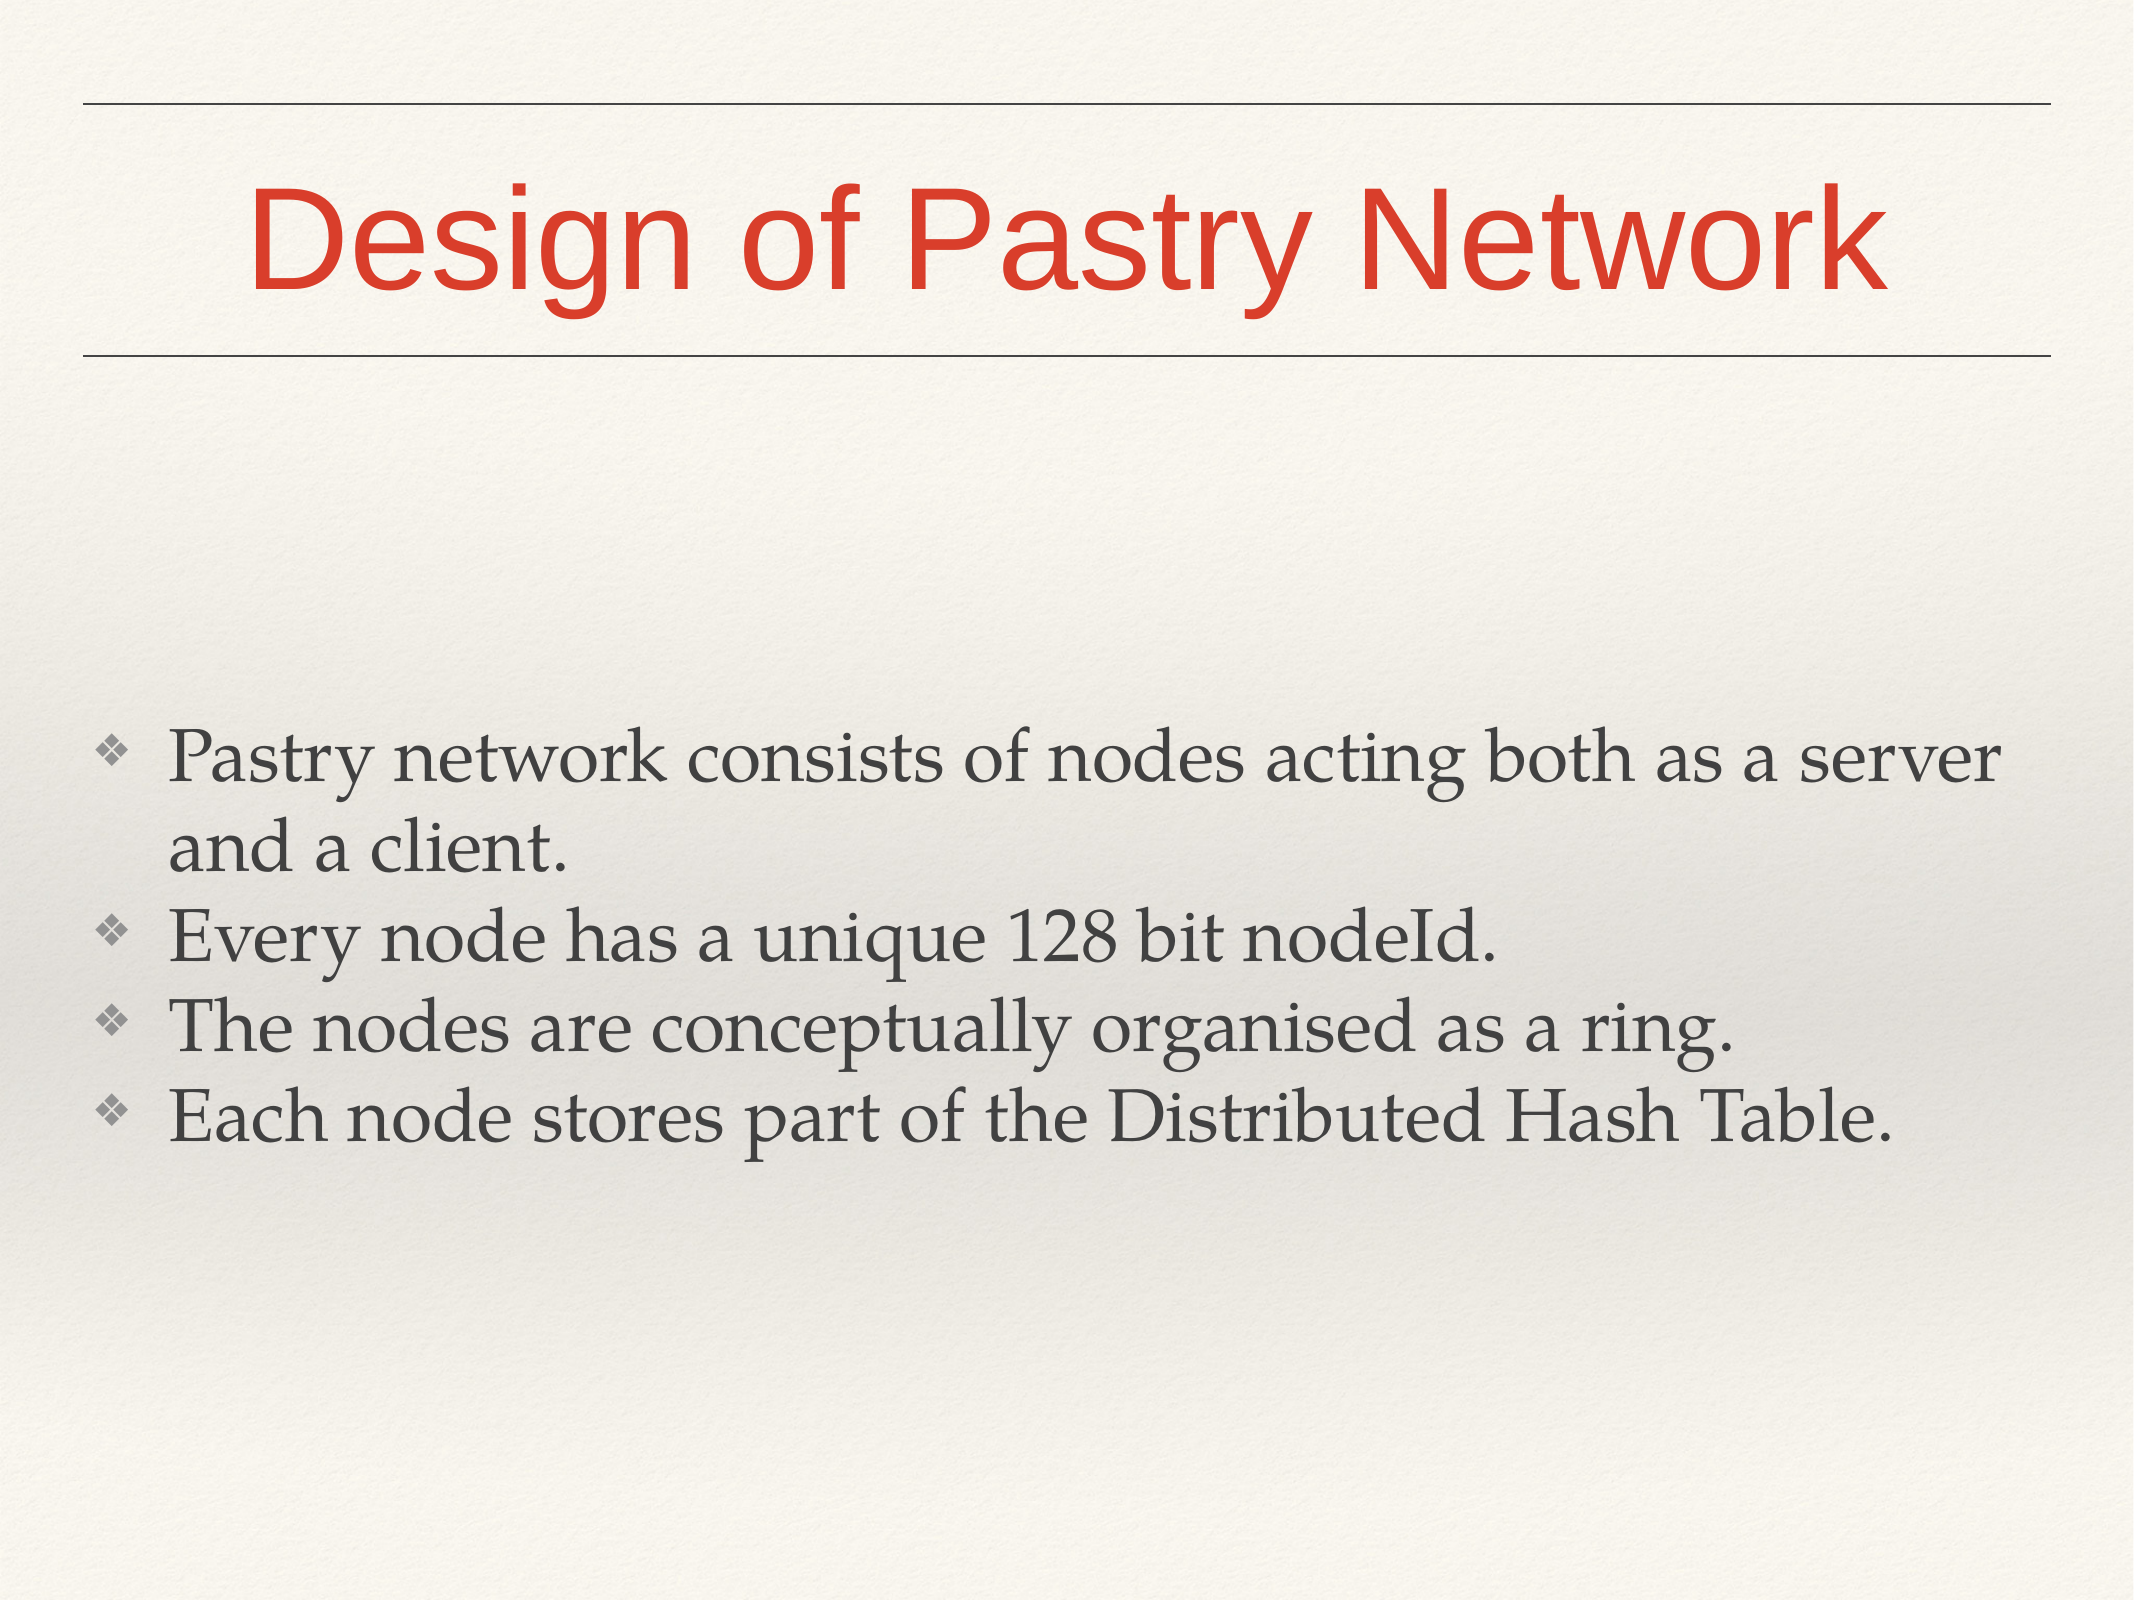

Design of Pastry Network
Pastry network consists of nodes acting both as a server and a client.
Every node has a unique 128 bit nodeId.
The nodes are conceptually organised as a ring.
Each node stores part of the Distributed Hash Table.